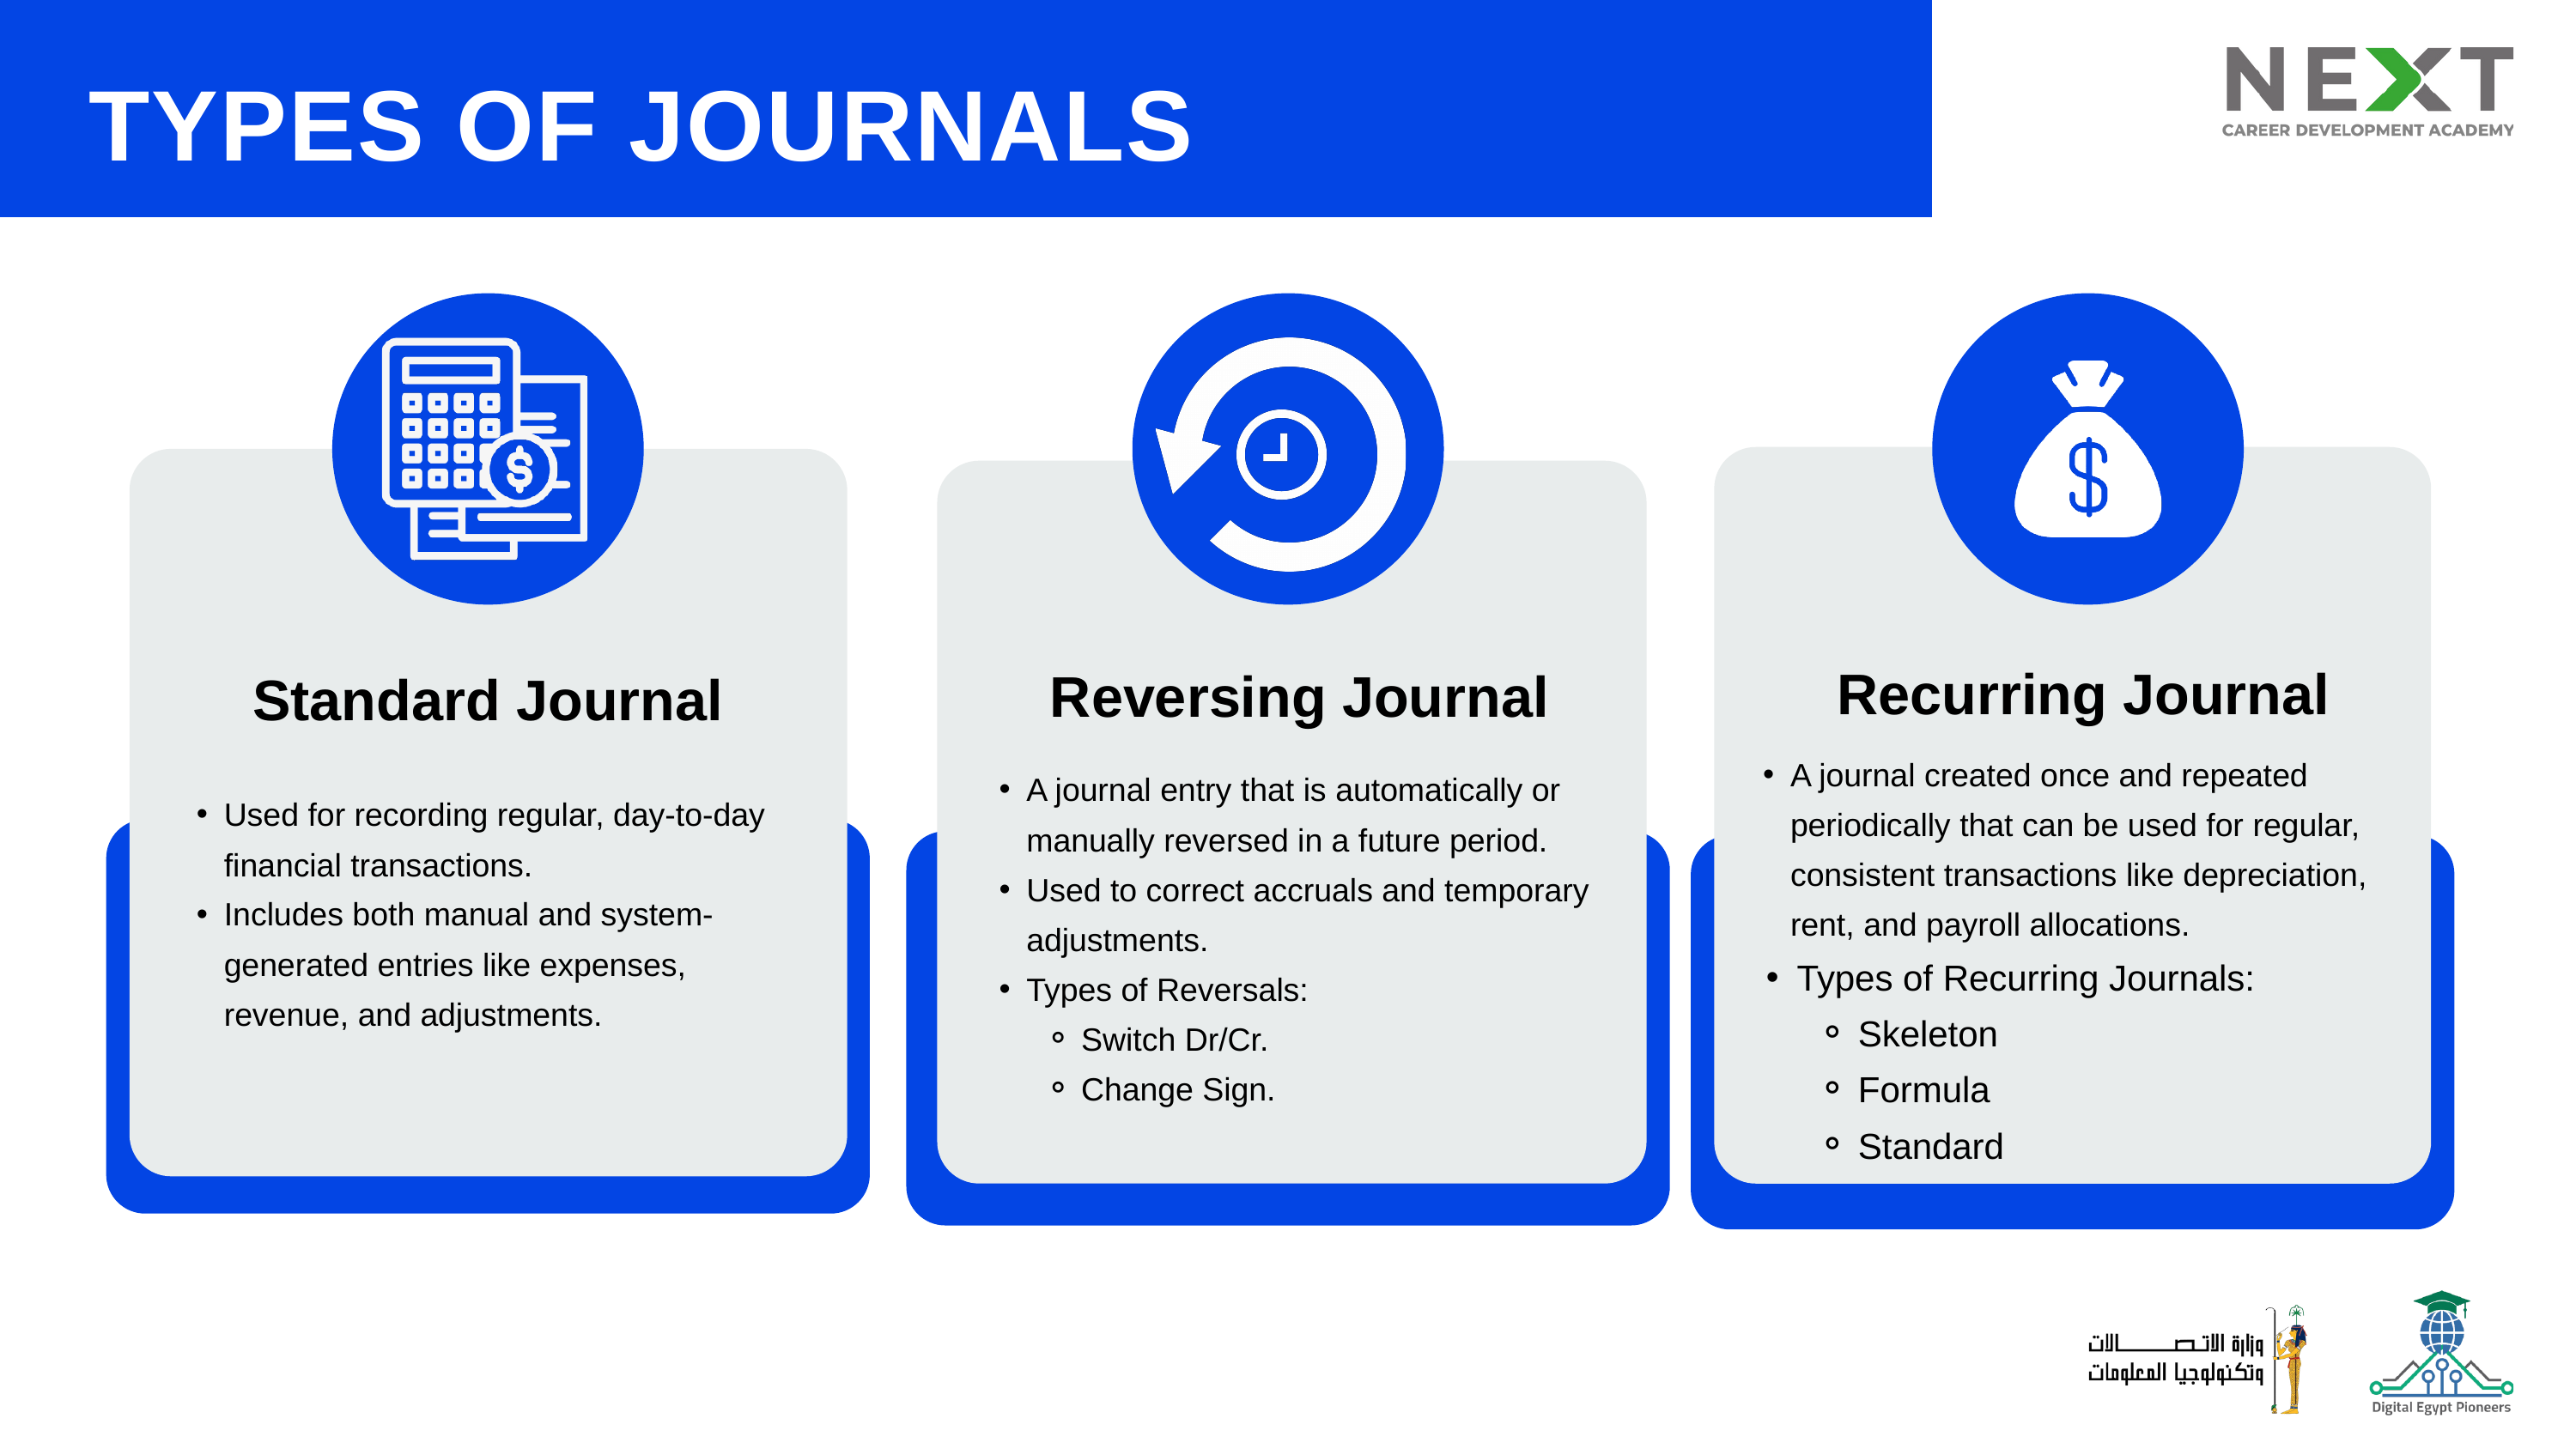

TYPES OF JOURNALS

Recurring Journal

 Reversing Journal

Standard Journal
A journal created once and repeated periodically that can be used for regular, consistent transactions like depreciation, rent, and payroll allocations.
Types of Recurring Journals:
Skeleton
Formula
Standard

A journal entry that is automatically or manually reversed in a future period.
Used to correct accruals and temporary adjustments.
Types of Reversals:
Switch Dr/Cr.
Change Sign.

Used for recording regular, day-to-day financial transactions.
Includes both manual and system-generated entries like expenses, revenue, and adjustments.